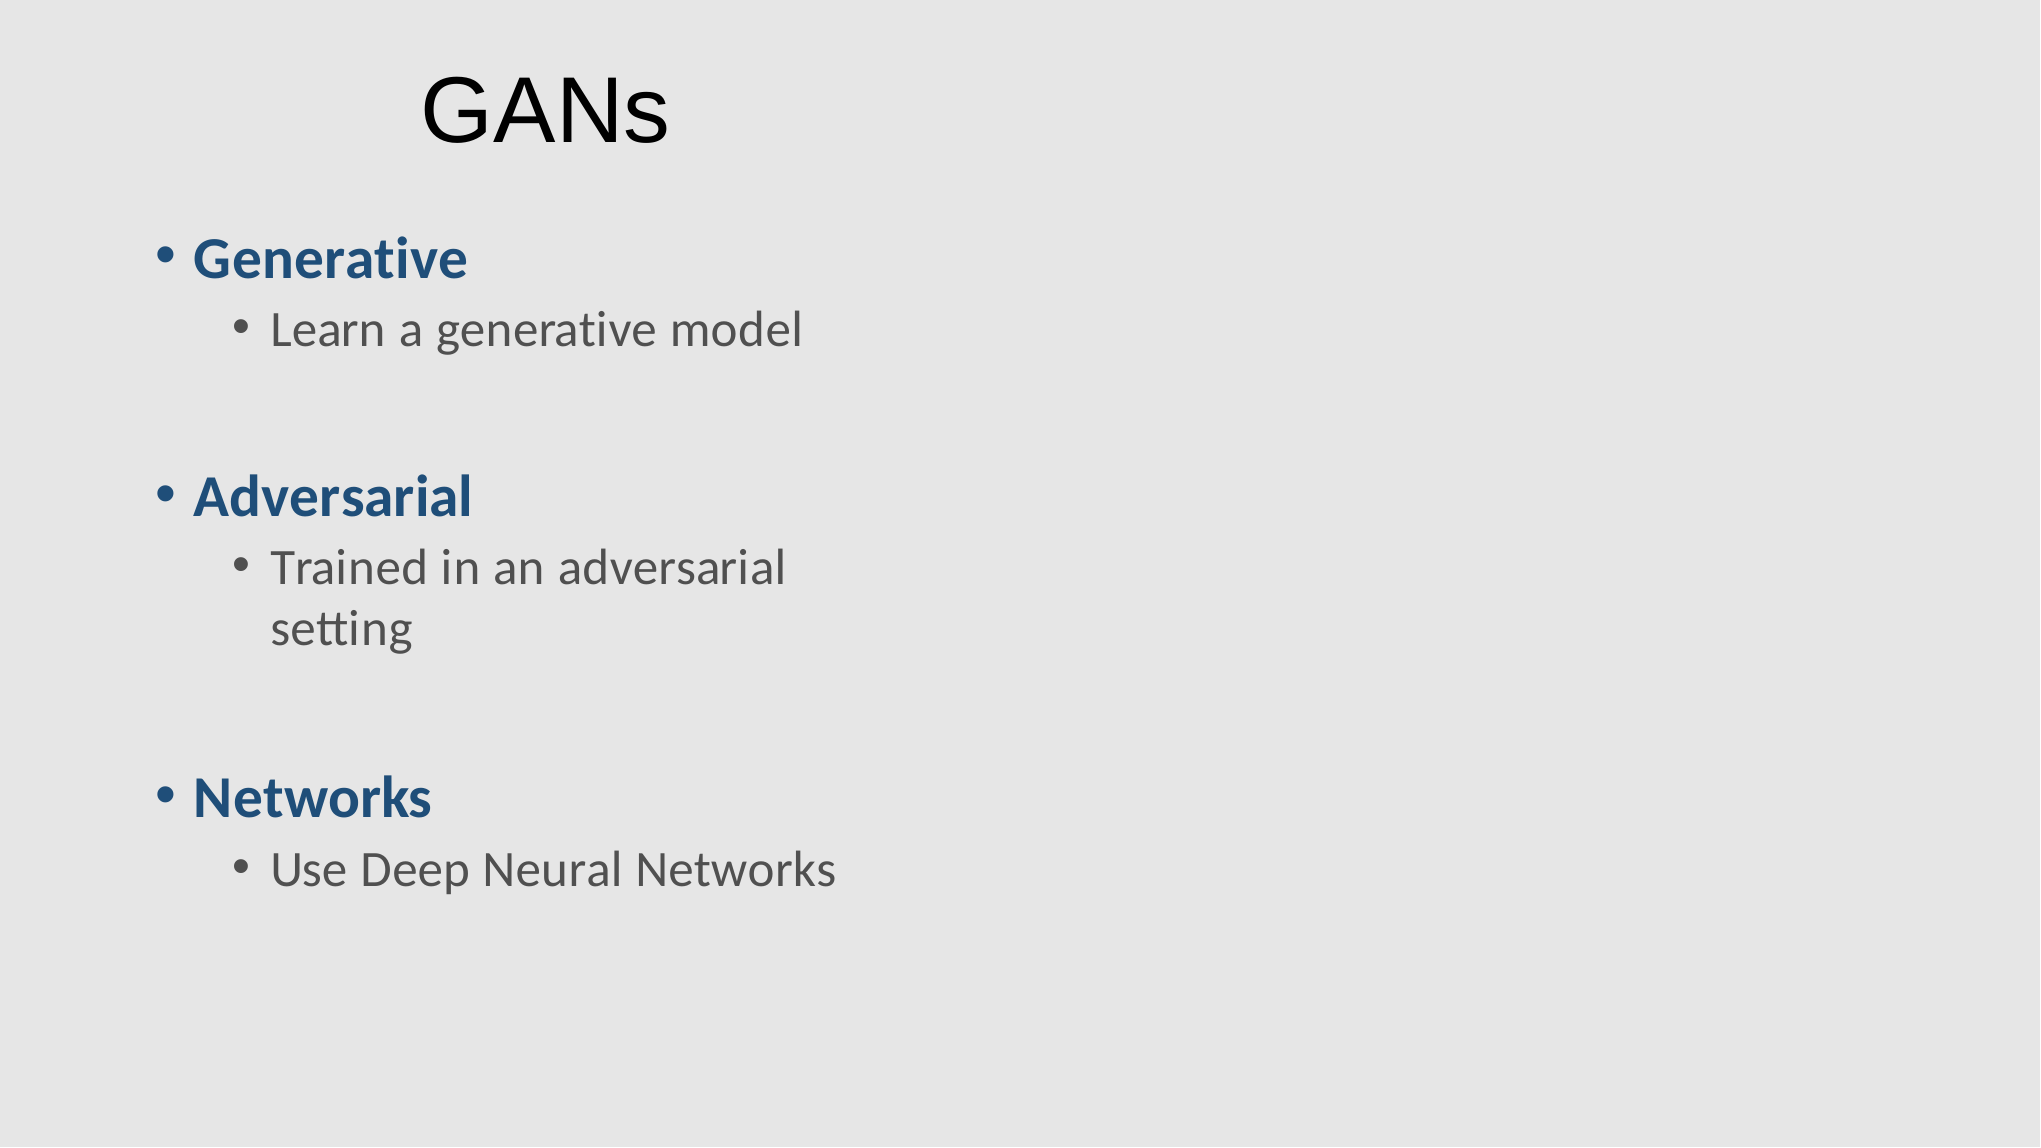

# GANs
Generative
Learn a generative model

Adversarial
Trained in an adversarial setting

Networks
Use Deep Neural Networks